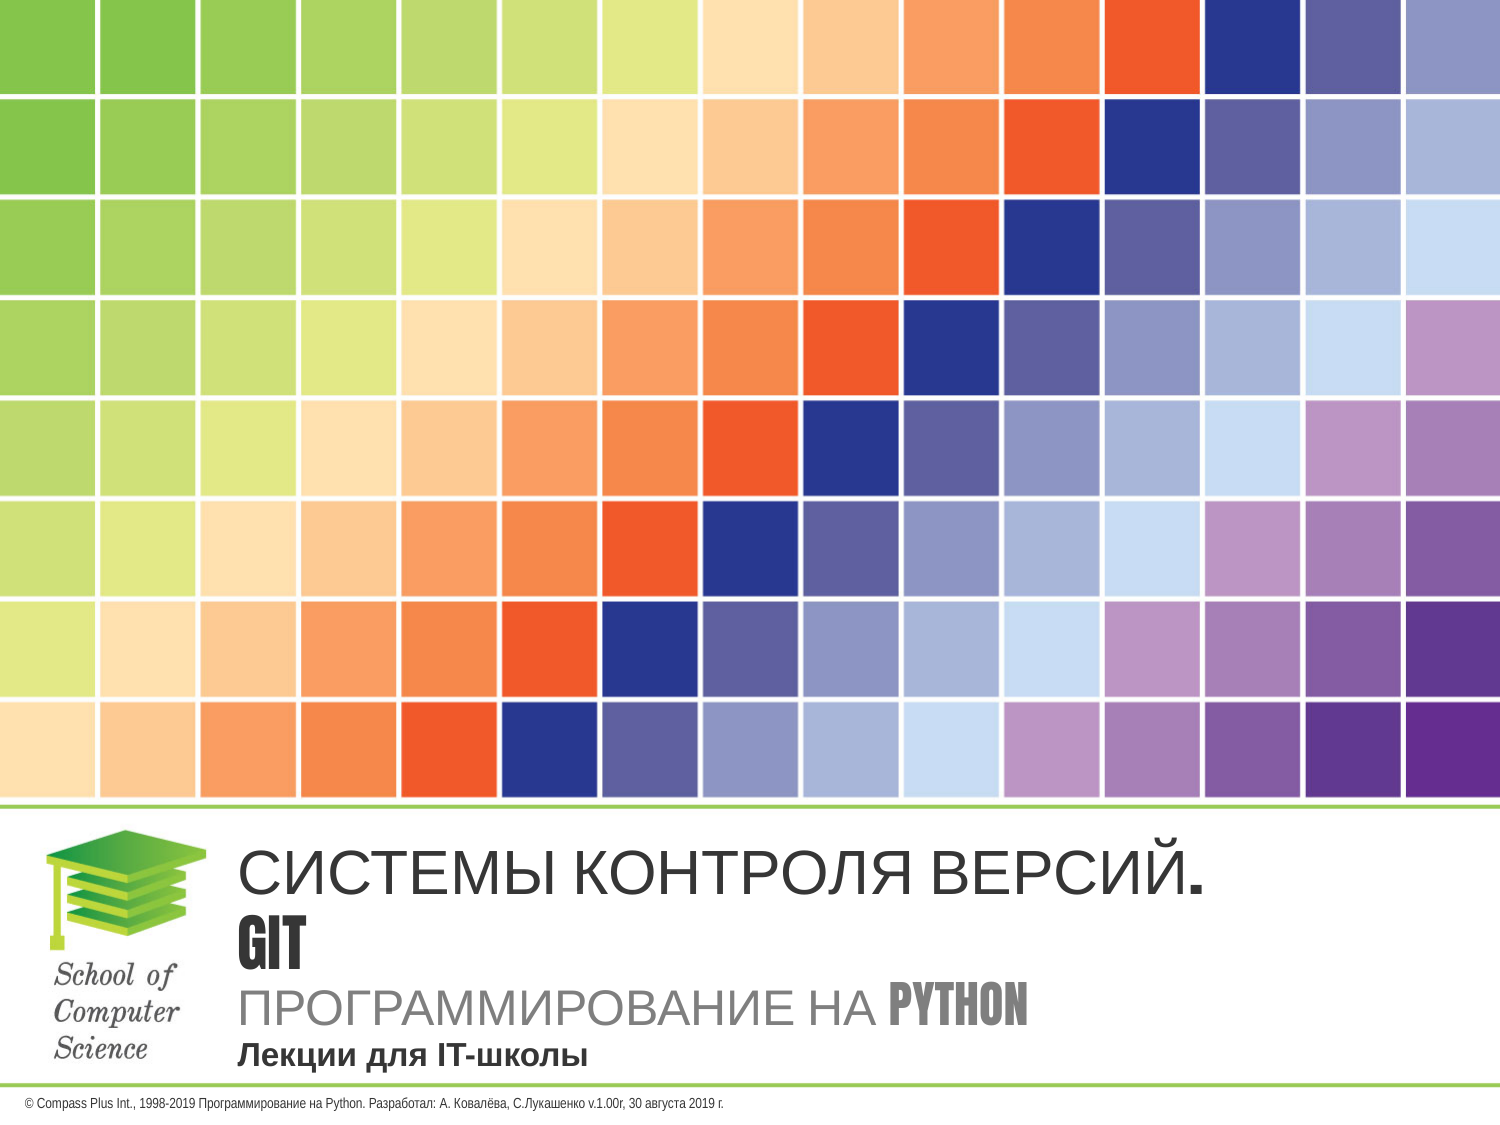

# СИСТЕМЫ КОНТРОЛЯ ВЕРСИЙ. GIT
Лекции для IT-школы